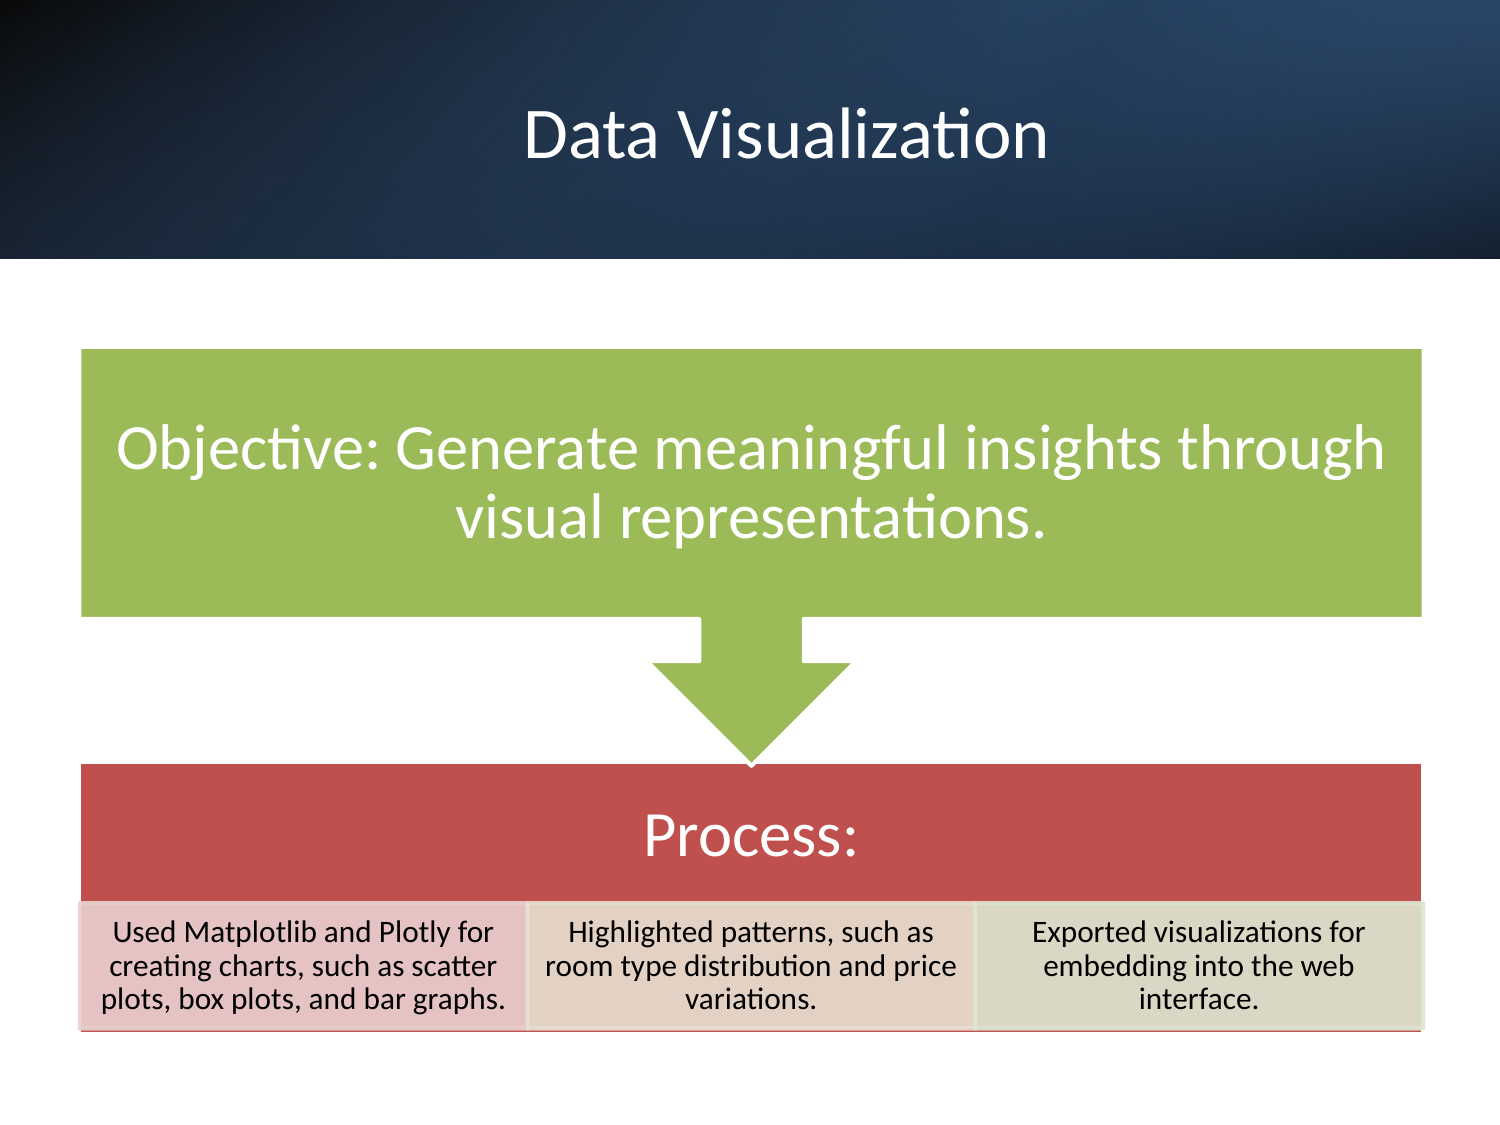

# Data Visualization
Process:
Used Matplotlib and Plotly for creating charts, such as scatter plots, box plots, and bar graphs.
Highlighted patterns, such as room type distribution and price variations.
Exported visualizations for embedding into the web interface.
Objective: Generate meaningful insights through visual representations.